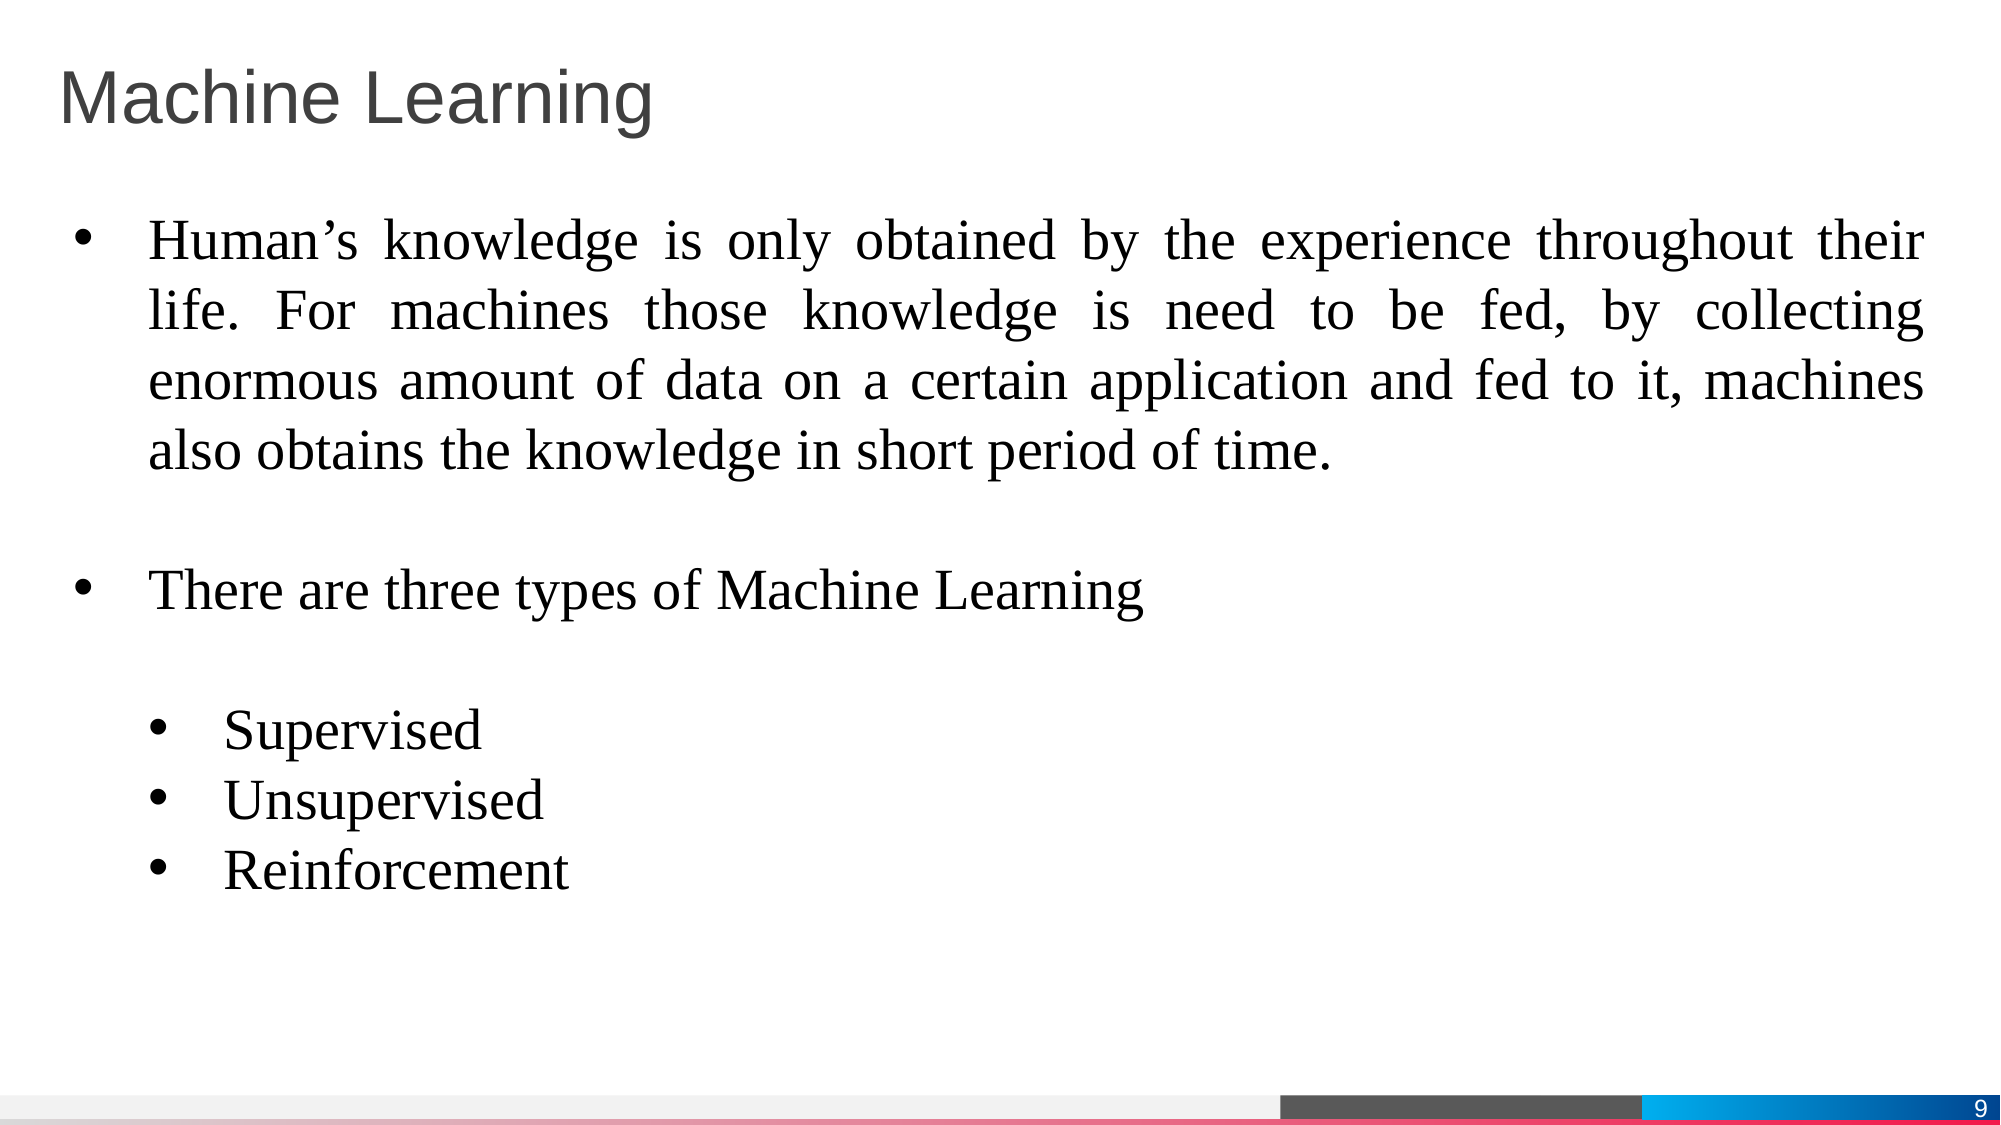

# Machine Learning
Human’s knowledge is only obtained by the experience throughout their life. For machines those knowledge is need to be fed, by collecting enormous amount of data on a certain application and fed to it, machines also obtains the knowledge in short period of time.

There are three types of Machine Learning

Supervised
Unsupervised
Reinforcement
9